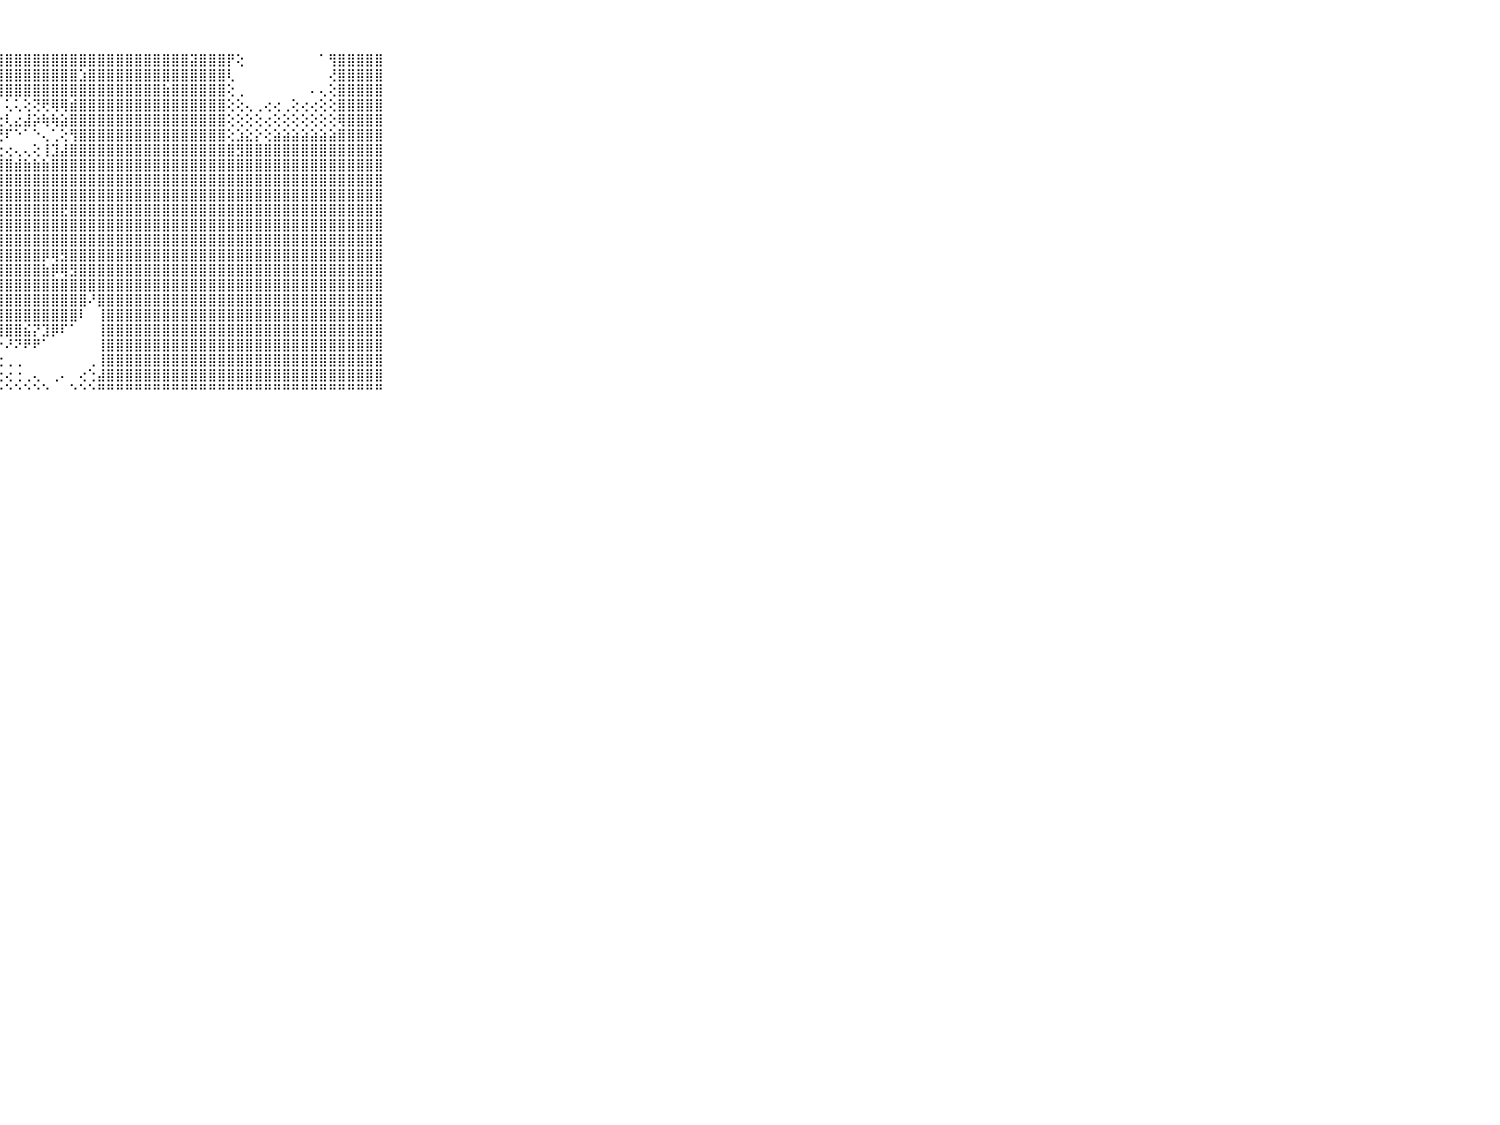

⠀⠀⠀⠀⠀⠀⠀⠀⠀⠀⠀⡿⢷⣜⣽⣿⣿⣿⣿⣿⣿⣿⣿⣿⣿⣿⣿⣿⣿⣿⣿⣿⣿⣿⣿⣿⣿⣿⣿⣿⣿⣿⣿⣿⣿⣿⣿⣿⣽⣿⣿⣿⡟⢕⠀⠀⠀⠀⠀⠀⠀⠀⠁⢻⣿⣿⣿⣿⣿⠀⠀⠀⠀⠀⠀⠀⠀⠀⠀⠀⠀
⠀⠀⠀⠀⠀⠀⠀⠀⠀⠀⠀⣵⡿⢻⢿⣿⣿⣿⣿⣿⣿⣿⣿⣿⣿⣿⣿⣿⣿⣿⣿⣿⣿⣿⣿⣿⣱⣿⣿⣿⣿⣿⣿⣿⣿⣿⣿⣿⣿⣿⣿⣿⢇⠀⠀⠀⠀⠀⠀⠀⠀⠀⠀⢜⣿⣿⣿⣿⣿⠀⠀⠀⠀⠀⠀⠀⠀⠀⠀⠀⠀
⠀⠀⠀⠀⠀⠀⠀⠀⠀⠀⠀⣿⣿⣷⣷⣿⣿⣿⣿⣿⣿⣿⣿⣿⣿⣿⣿⣿⣿⣿⣿⣿⣿⣿⣿⣿⣿⣿⣿⣿⣿⣿⣿⣿⣿⣷⣿⣿⣿⣿⣿⣿⢕⢀⠀⠀⠀⠀⠀⠀⠀⠄⢄⢕⣿⣿⣿⣿⣿⠀⠀⠀⠀⠀⠀⠀⠀⠀⠀⠀⠀
⠀⠀⠀⠀⠀⠀⠀⠀⠀⠀⠀⢏⣿⣿⣿⣿⣿⣿⣿⣿⣿⣿⣿⡿⢿⢟⠝⠁⢅⢅⢕⢝⢟⢿⢿⣾⣿⣿⣿⣿⣿⣿⣿⣿⣿⣿⣿⣿⣿⣿⣿⣿⢕⢕⢄⢀⢔⢔⢀⢕⢔⢔⢕⢕⣿⣿⣿⣿⣿⠀⠀⠀⠀⠀⠀⠀⠀⠀⠀⠀⠀
⠀⠀⠀⠀⠀⠀⠀⠀⠀⠀⠀⣿⢿⣿⣿⣿⣿⣿⣿⣿⣾⡿⢿⢇⢐⠁⢔⢕⢇⣔⣼⡵⢷⢷⣵⣿⣿⣿⣿⣿⣿⣿⣿⣿⣿⣿⣿⣿⣿⣿⣿⣿⢕⢕⢕⢕⢔⢕⢕⢕⢕⢕⢕⢕⢿⣿⣿⣿⣿⠀⠀⠀⠀⠀⠀⠀⠀⠀⠀⠀⠀
⠀⠀⠀⠀⠀⠀⠀⠀⠀⠀⠀⣿⣽⣿⣿⣿⣿⣿⣿⣿⣿⢇⢕⢅⢕⢕⢱⢜⠏⠑⠁⠑⢄⢁⢕⢻⣿⣿⣿⣿⣿⣿⣿⣿⣿⣿⣿⣿⣿⣿⣿⣿⢕⣱⣕⡕⢕⣵⣵⣵⣵⣵⣵⣵⣿⣿⣿⣿⣿⠀⠀⠀⠀⠀⠀⠀⠀⠀⠀⠀⠀
⠀⠀⠀⠀⠀⠀⠀⠀⠀⠀⠀⣿⣿⣿⣿⣿⣿⣿⣿⣿⣿⢱⡧⢕⢜⢕⢔⢕⢔⢄⢄⢕⢸⣹⣼⣿⣿⣿⣿⣿⣿⣿⣿⣿⣿⣿⣿⣿⣿⣿⣿⣿⣿⣻⣿⣿⣿⣿⣿⣿⣿⣿⣿⣿⣿⣿⣿⣿⣿⠀⠀⠀⠀⠀⠀⠀⠀⠀⠀⠀⠀
⠀⠀⠀⠀⠀⠀⠀⠀⠀⠀⠀⣿⣿⣿⣿⣿⣿⣿⣿⣿⣿⢕⢕⢻⣷⣷⣾⣿⣿⣾⣷⣷⣷⣿⣿⣿⣿⣿⣿⣿⣿⣿⣿⣿⣿⣿⣿⣿⣿⣿⣿⣿⣿⣿⣿⣿⣿⣿⣿⣿⣿⣿⣿⣿⣿⣿⣿⣿⣿⠀⠀⠀⠀⠀⠀⠀⠀⠀⠀⠀⠀
⠀⠀⠀⠀⠀⠀⠀⠀⠀⠀⠀⣿⣿⣿⣿⣿⣿⣿⣿⣿⣿⢕⢵⣼⣿⣿⣿⣿⣿⣿⣿⣿⣿⣿⣿⣿⣿⣿⣿⣿⣿⣿⣿⣿⣿⣿⣿⣿⣿⣿⣿⣿⣿⣿⣿⣿⣿⣿⣿⣿⣿⣿⣿⣿⣿⣿⣿⣿⣿⠀⠀⠀⠀⠀⠀⠀⠀⠀⠀⠀⠀
⠀⠀⠀⠀⠀⠀⠀⠀⠀⠀⠀⣿⣿⣿⣿⣿⣿⣿⣿⣿⣿⢕⢕⣿⣿⣿⣿⣿⣿⣿⣿⣿⣿⣿⣿⣿⣿⣿⣿⣿⣿⣿⣿⣿⣿⣿⣿⣿⣿⣿⣿⣿⣿⣿⣿⣿⣿⣿⣿⣿⣿⣿⣿⣿⣿⣿⣿⣿⣿⠀⠀⠀⠀⠀⠀⠀⠀⠀⠀⠀⠀
⠀⠀⠀⠀⠀⠀⠀⠀⠀⠀⠀⣿⣿⣿⣿⣿⣿⣿⣿⣿⣿⡇⢕⣿⣿⣿⣿⣿⣿⣿⣿⣿⣿⣿⣟⣿⣿⣿⣿⣿⣿⣿⣿⣿⣿⣿⣿⣿⣿⣿⣿⣿⣿⣿⣿⣿⣿⣿⣿⣿⣿⣿⣿⣿⣿⣿⣿⣿⣿⠀⠀⠀⠀⠀⠀⠀⠀⠀⠀⠀⠀
⠀⠀⠀⠀⠀⠀⠀⠀⠀⠀⠀⣿⣿⣿⣿⣿⣿⣿⣿⣿⣿⣿⣧⣿⣿⣿⣿⣿⣿⣿⣿⣿⣿⣿⣿⣿⣿⣿⣿⣿⣿⣿⣿⣿⣿⣿⣿⣿⣿⣿⣿⣿⣿⣿⣿⣿⣿⣿⣿⣿⣿⣿⣿⣿⣿⣿⣿⣿⣿⠀⠀⠀⠀⠀⠀⠀⠀⠀⠀⠀⠀
⠀⠀⠀⠀⠀⠀⠀⠀⠀⠀⠀⣿⣿⣿⣿⣿⣿⣿⣿⣿⣿⣿⣿⣿⣿⣿⣿⣿⣿⣿⣿⣿⣿⣿⣿⣿⣿⣿⣿⣿⣿⣿⣿⣿⣿⣿⣿⣿⣿⣿⣿⣿⣿⣿⣿⣿⣿⣿⣿⣿⣿⣿⣿⣿⣿⣿⣿⣿⣿⠀⠀⠀⠀⠀⠀⠀⠀⠀⠀⠀⠀
⠀⠀⠀⠀⠀⠀⠀⠀⠀⠀⠀⣿⣿⣿⣿⣿⣿⣿⣿⣿⣿⣿⣿⣿⣿⣿⣿⣿⣿⣿⣿⣿⡿⢿⣻⣿⣿⣿⣿⣿⣿⣿⣿⣿⣿⣿⣿⣿⣿⣿⣿⣿⣿⣿⣿⣿⣿⣿⣿⣿⣿⣿⣿⣿⣿⣿⣿⣿⣿⠀⠀⠀⠀⠀⠀⠀⠀⠀⠀⠀⠀
⠀⠀⠀⠀⠀⠀⠀⠀⠀⠀⠀⣿⣿⣿⣿⣿⣿⣿⣿⣿⣿⣿⣿⣿⣿⣿⣿⣿⣿⣿⣿⣿⣷⡿⢿⣻⣿⣿⣿⣿⣿⣿⣿⣿⣿⣿⣿⣿⣿⣿⣿⣿⣿⣿⣿⣿⣿⣿⣿⣿⣿⣿⣿⣿⣿⣿⣿⣿⣿⠀⠀⠀⠀⠀⠀⠀⠀⠀⠀⠀⠀
⠀⠀⠀⠀⠀⠀⠀⠀⠀⠀⠀⣿⣿⣿⣿⣿⣿⣿⣿⣿⣿⣿⣿⣿⣿⣿⣿⣿⣿⣿⣿⣿⣿⣿⣿⣿⣿⣿⣿⣿⣿⣿⣿⣿⣿⣿⣿⣿⣿⣿⣿⣿⣿⣿⣿⣿⣿⣿⣿⣿⣿⣿⣿⣿⣿⣿⣿⣿⣿⠀⠀⠀⠀⠀⠀⠀⠀⠀⠀⠀⠀
⠀⠀⠀⠀⠀⠀⠀⠀⠀⠀⠀⣿⣿⣿⣿⣿⣿⣿⣿⣿⣿⣿⣿⣿⣿⣿⣿⣿⣿⣿⣿⣿⣿⣿⣿⣿⣿⠜⣿⣿⣿⣿⣿⣿⣿⣿⣿⣿⣿⣿⣿⣿⣿⣿⣿⣿⣿⣿⣿⣿⣿⣿⣿⣿⣿⣿⣿⣿⣿⠀⠀⠀⠀⠀⠀⠀⠀⠀⠀⠀⠀
⠀⠀⠀⠀⠀⠀⠀⠀⠀⠀⠀⣿⣿⣿⣿⣿⣿⣿⣿⣿⣿⣿⣿⣿⡇⢿⣿⣿⣿⣿⣿⣿⣿⣿⣿⣿⠇⠀⢸⣿⣿⣿⣿⣿⣿⣿⣿⣿⣿⣿⣿⣿⣿⣿⣿⣿⣿⣿⣿⣿⣿⣿⣿⣿⣿⣿⣿⣿⣿⠀⠀⠀⠀⠀⠀⠀⠀⠀⠀⠀⠀
⠀⠀⠀⠀⠀⠀⠀⠀⠀⠀⠀⣿⣿⣿⣿⣿⣿⣿⣿⣿⣿⣿⣿⣿⣿⢕⢝⢿⣿⣿⣮⡝⣹⡿⠏⠁⠀⠀⢸⣿⣿⣿⣿⣿⣿⣿⣿⣿⣿⣿⣿⣿⣿⣿⣿⣿⣿⣿⣿⣿⣿⣿⣿⣿⣿⣿⣿⣿⣿⠀⠀⠀⠀⠀⠀⠀⠀⠀⠀⠀⠀
⠀⠀⠀⠀⠀⠀⠀⠀⠀⠀⠀⣿⣿⣿⣿⣿⣿⣿⣿⣿⣿⣿⣿⣿⣿⢕⢅⠕⠜⠝⠟⠟⠁⠀⠀⠀⠀⠀⢸⣿⣿⣿⣿⣿⣿⣿⣿⣿⣿⣿⣿⣿⣿⣿⣿⣿⣿⣿⣿⣿⣿⣿⣿⣿⣿⣿⣿⣿⣿⠀⠀⠀⠀⠀⠀⠀⠀⠀⠀⠀⠀
⠀⠀⠀⠀⠀⠀⠀⠀⠀⠀⠀⣿⣿⣿⣿⣿⣿⣿⣿⣿⣿⣿⣿⣿⣿⠁⢔⢕⢀⢀⠀⠀⠀⠀⠀⠀⠀⢀⢸⣿⣿⣿⣿⣿⣿⣿⣿⣿⣿⣿⣿⣿⣿⣿⣿⣿⣿⣿⣿⣿⣿⣿⣿⣿⣿⣿⣿⣿⣿⠀⠀⠀⠀⠀⠀⠀⠀⠀⠀⠀⠀
⠀⠀⠀⠀⠀⠀⠀⠀⠀⠀⠀⣿⣿⣿⣿⣿⣿⣿⣿⣿⣿⣿⣿⣿⣿⣧⡕⢕⢔⢐⢀⢄⠀⢀⠄⠀⢔⢑⣼⣿⣿⣿⣿⣿⣿⣿⣿⣿⣿⣿⣿⣿⣿⣿⣿⣿⣿⣿⣿⣿⣿⣿⣿⣿⣿⣿⣿⣿⣿⠀⠀⠀⠀⠀⠀⠀⠀⠀⠀⠀⠀
⠀⠀⠀⠀⠀⠀⠀⠀⠀⠀⠀⠛⠛⠛⠛⠛⠛⠛⠛⠛⠛⠛⠛⠛⠛⠛⠓⠑⠑⠑⠑⠑⠑⠀⠀⠑⠑⠑⠛⠛⠛⠛⠛⠛⠛⠛⠛⠛⠛⠛⠛⠛⠛⠛⠛⠛⠛⠛⠛⠛⠛⠛⠛⠛⠛⠛⠛⠛⠛⠀⠀⠀⠀⠀⠀⠀⠀⠀⠀⠀⠀